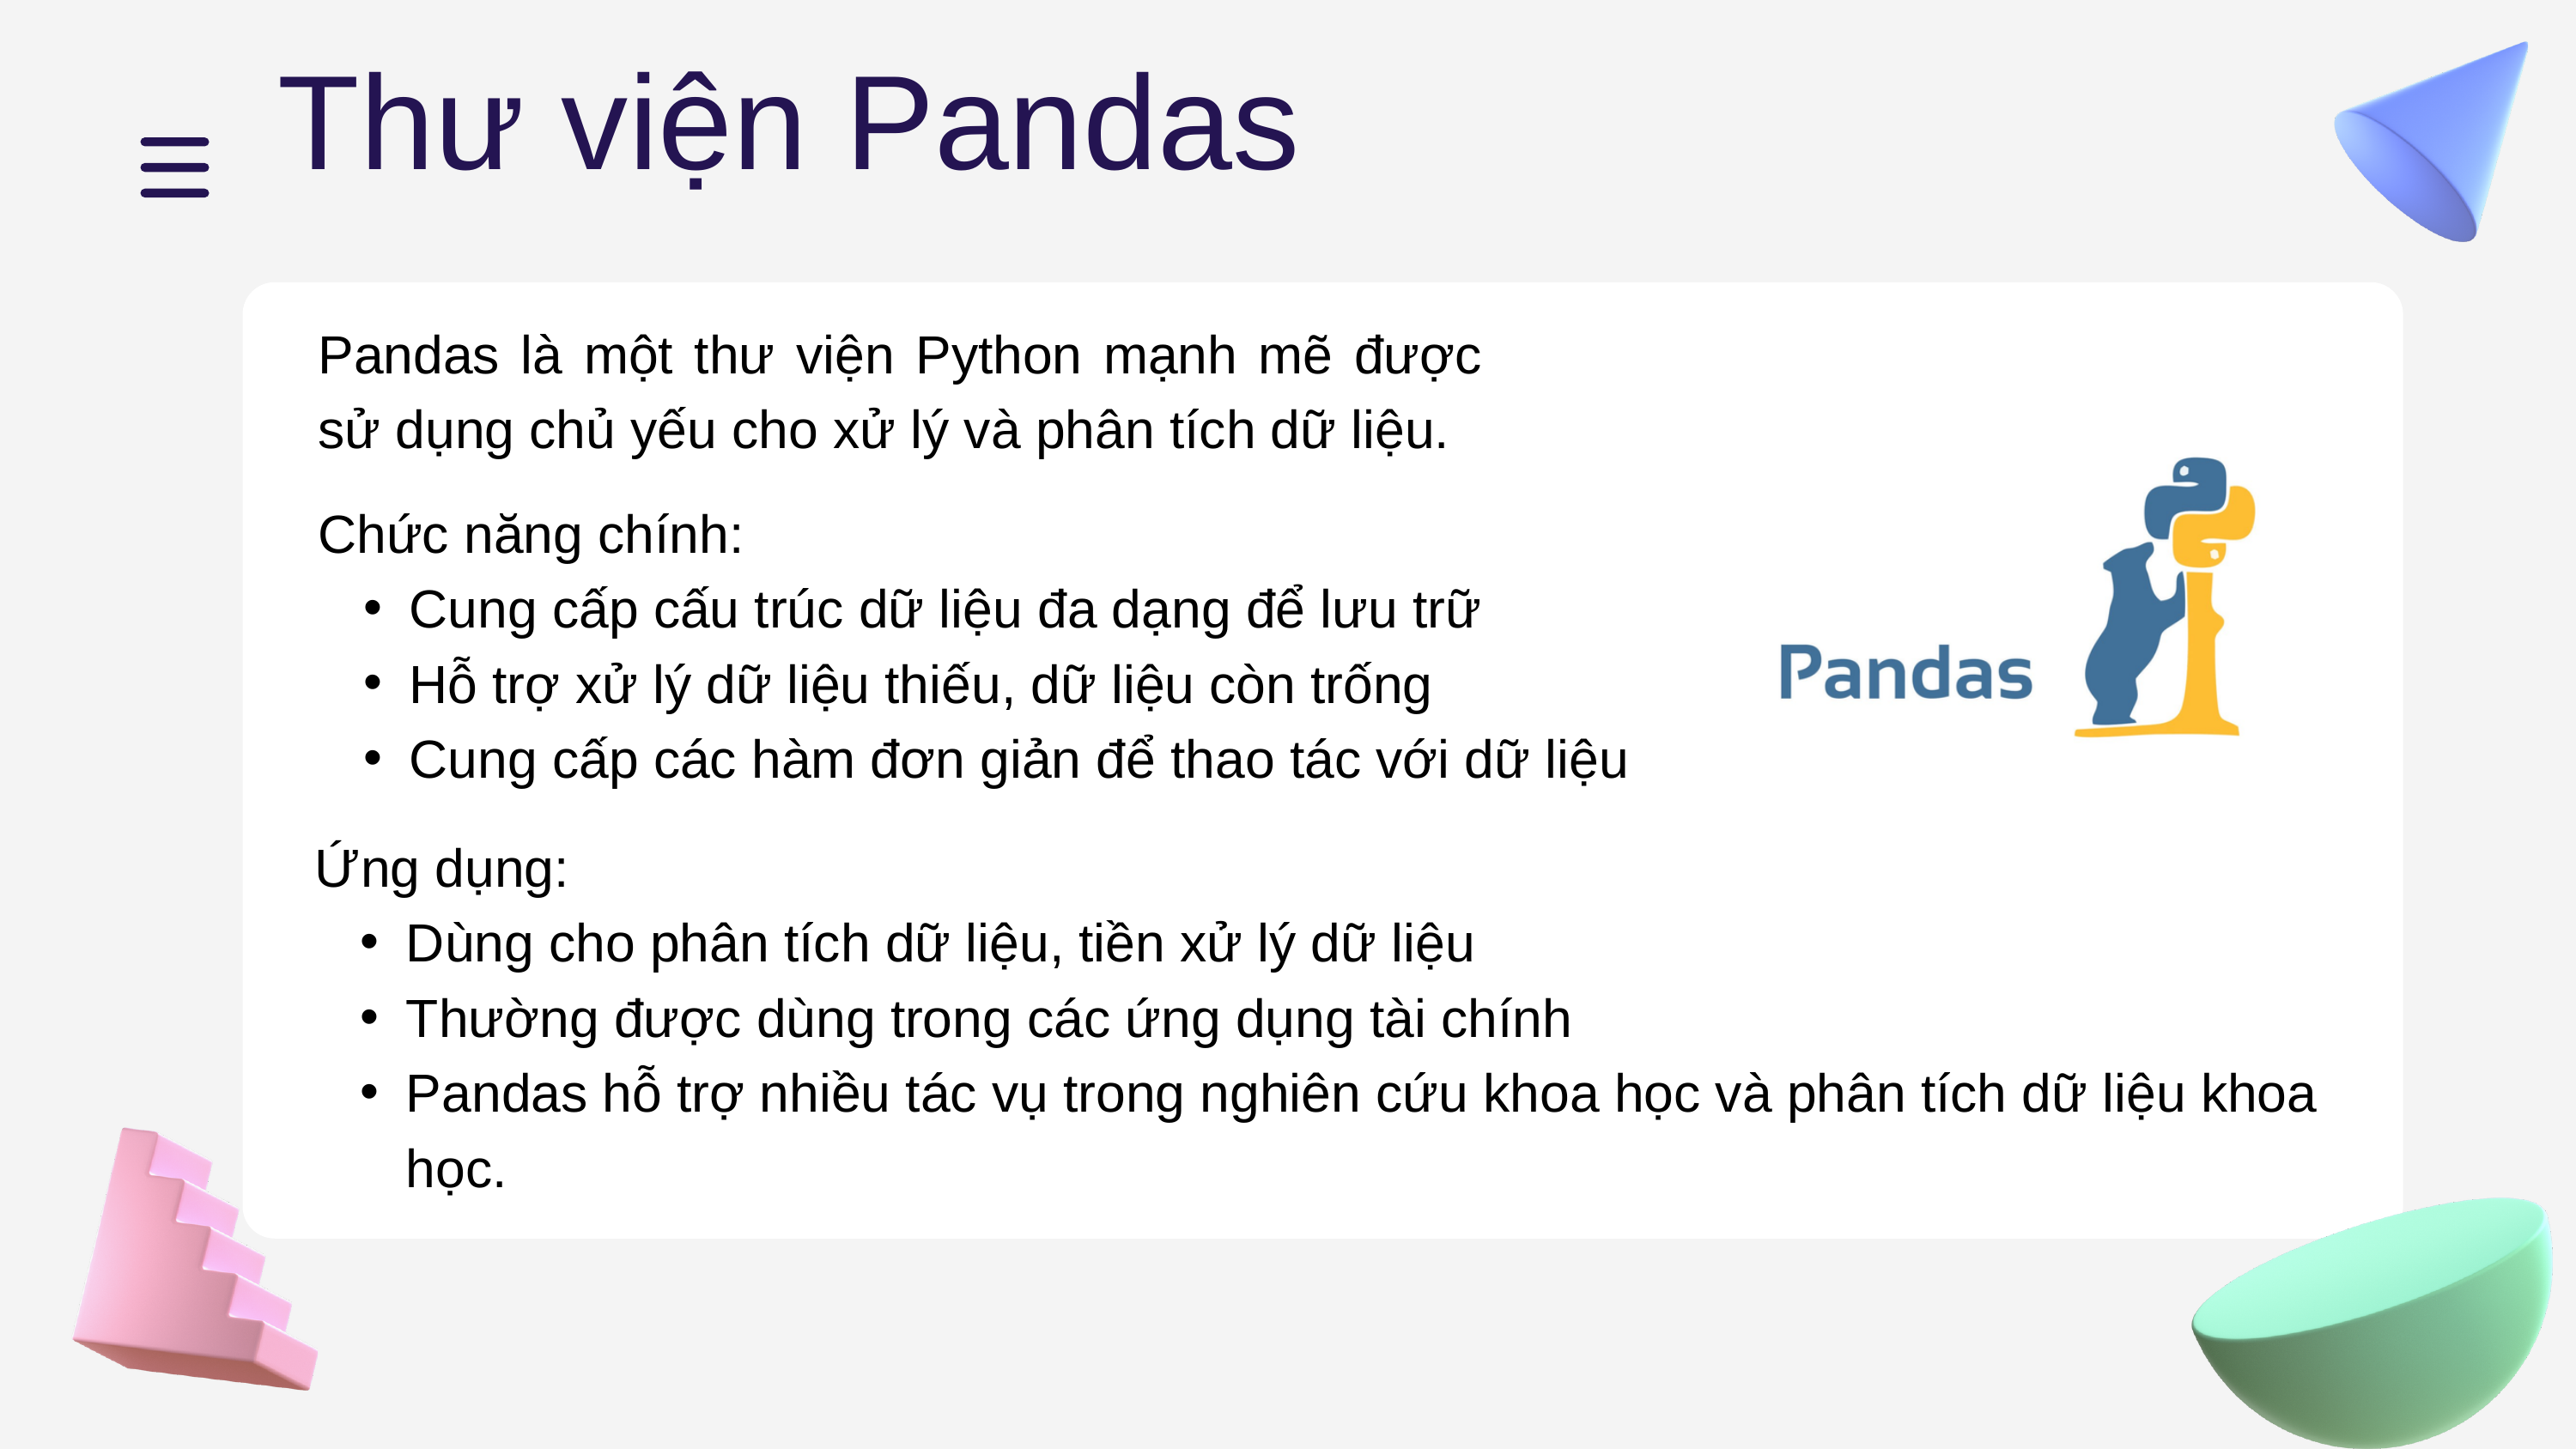

Thư viện Pandas

Pandas là một thư viện Python mạnh mẽ được sử dụng chủ yếu cho xử lý và phân tích dữ liệu.

Chức năng chính:
Cung cấp cấu trúc dữ liệu đa dạng để lưu trữ
Hỗ trợ xử lý dữ liệu thiếu, dữ liệu còn trống
Cung cấp các hàm đơn giản để thao tác với dữ liệu
Ứng dụng:
Dùng cho phân tích dữ liệu, tiền xử lý dữ liệu
Thường được dùng trong các ứng dụng tài chính
Pandas hỗ trợ nhiều tác vụ trong nghiên cứu khoa học và phân tích dữ liệu khoa học.